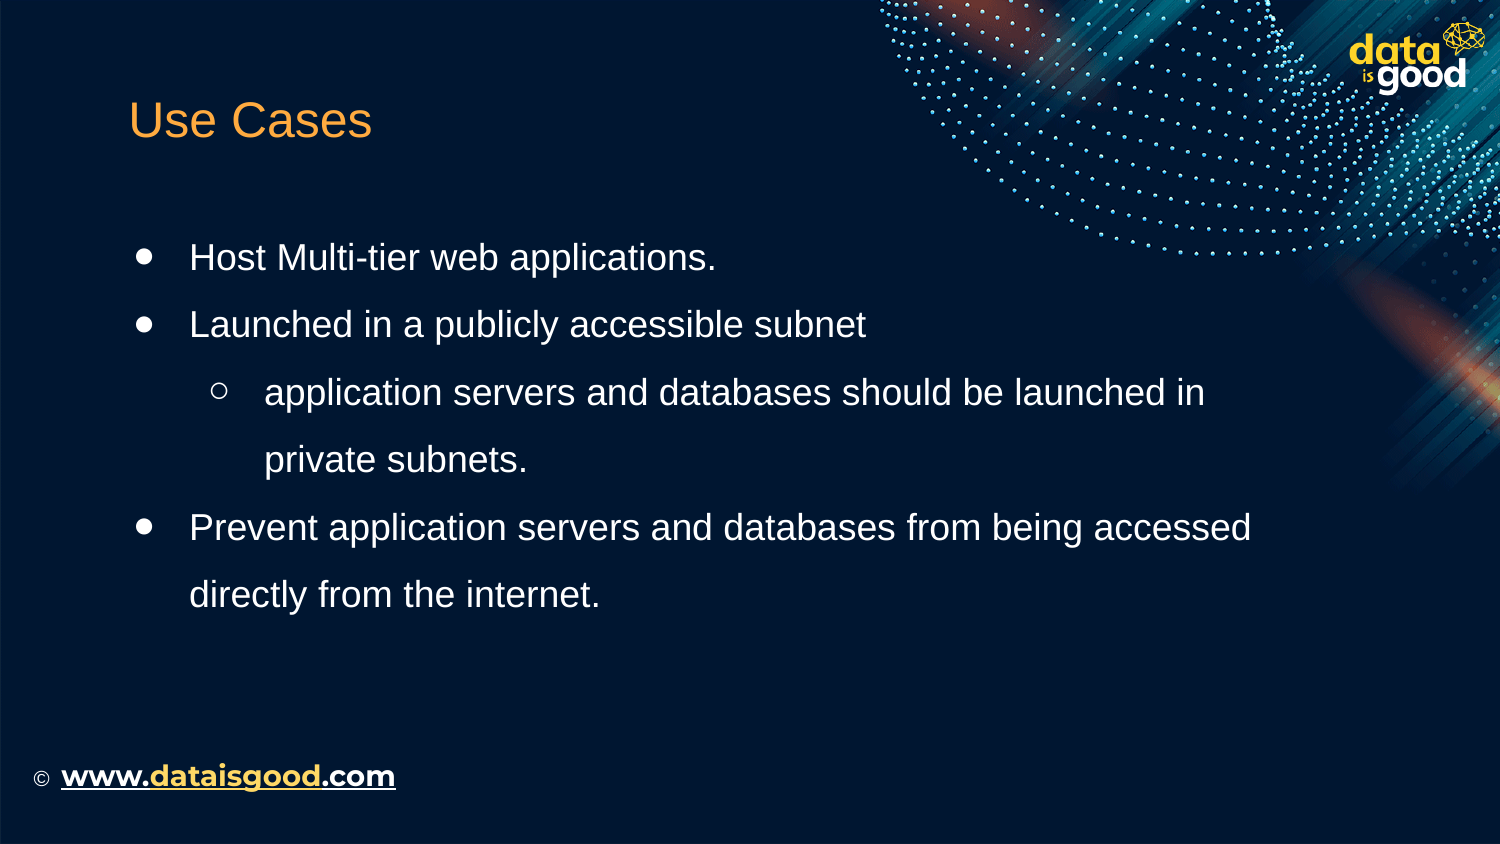

# Use Cases
Host Multi-tier web applications.
Launched in a publicly accessible subnet
application servers and databases should be launched in private subnets.
Prevent application servers and databases from being accessed directly from the internet.